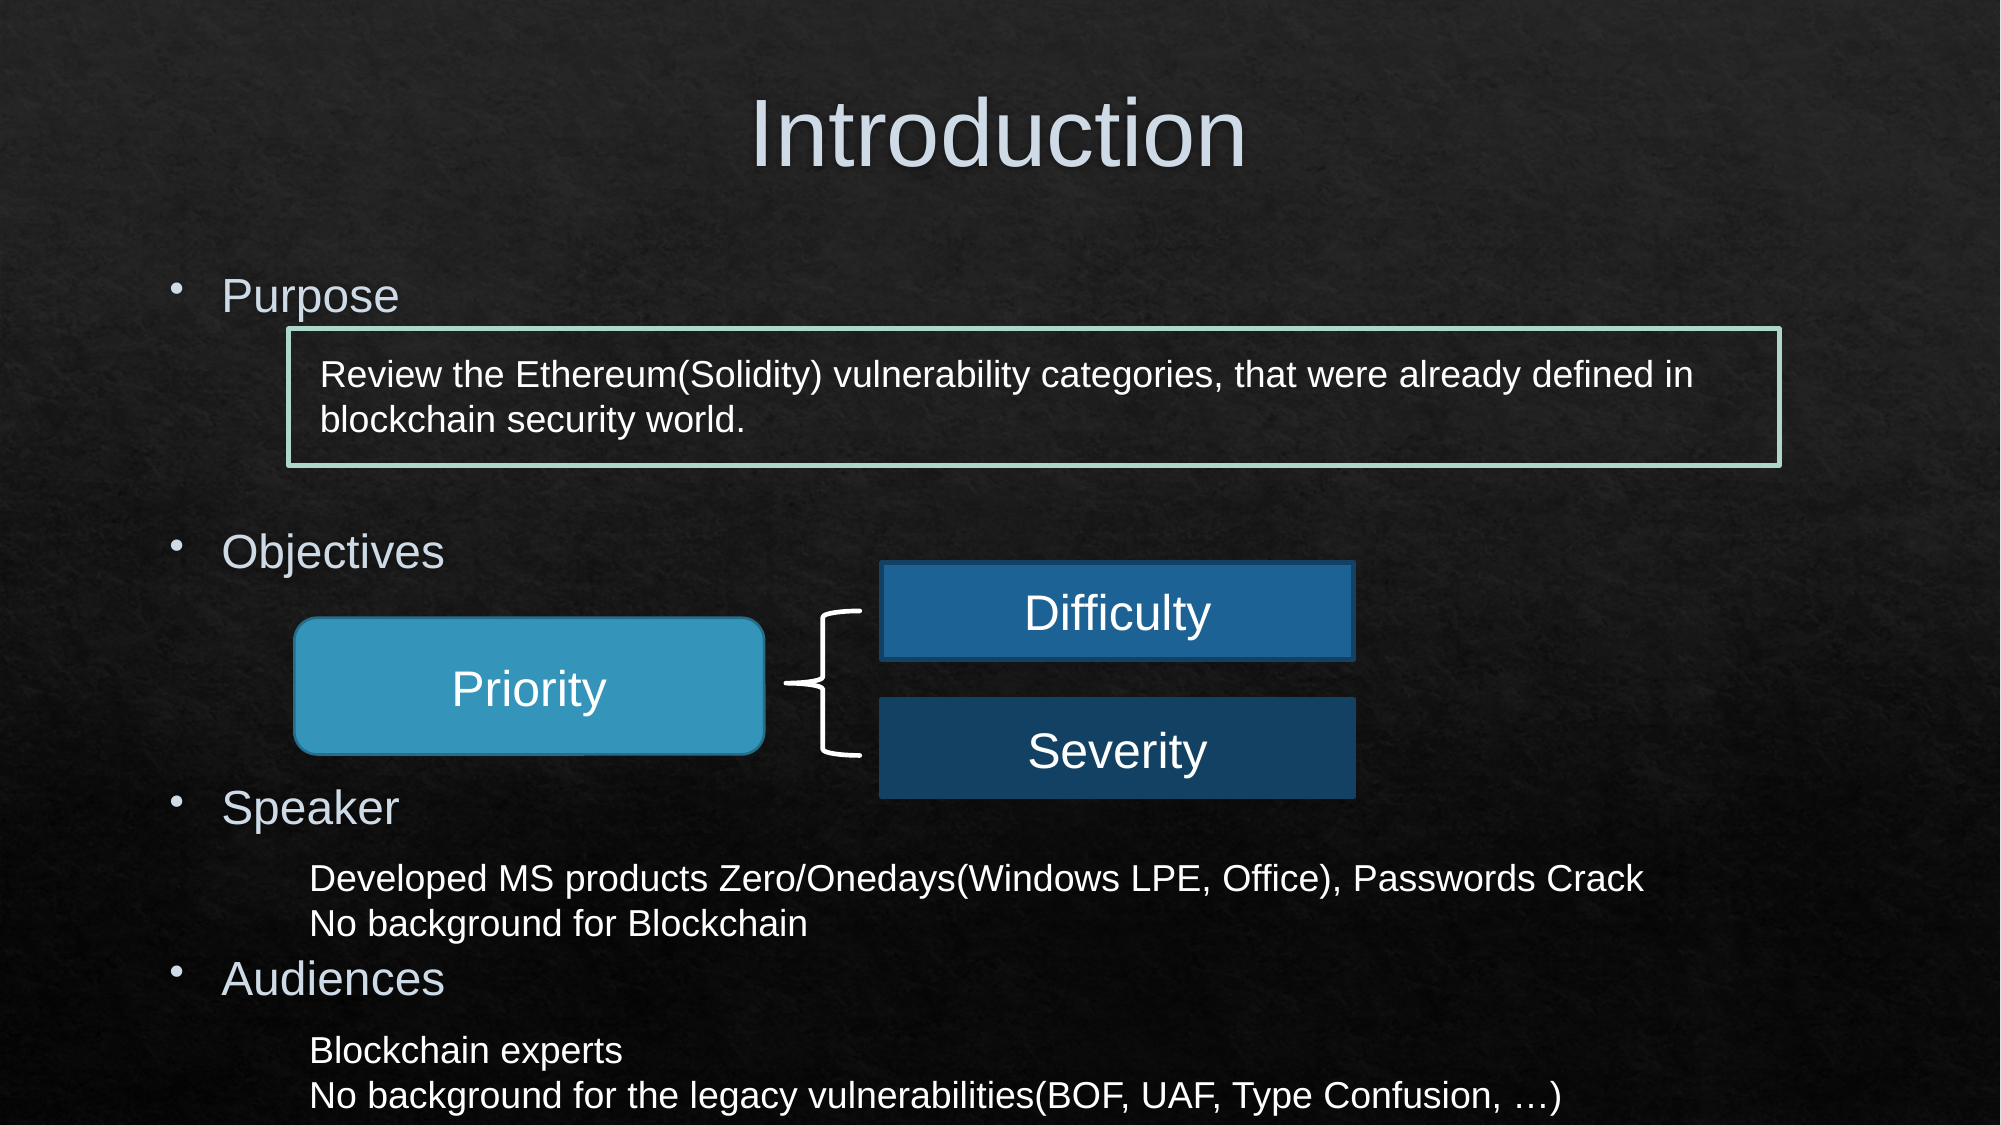

# Introduction
Purpose

Objectives

Speaker

Audiences

Review the Ethereum(Solidity) vulnerability categories, that were already defined in blockchain security world.
Difficulty

Priority
Severity
Developed MS products Zero/Onedays(Windows LPE, Office), Passwords Crack
No background for Blockchain
Blockchain experts
No background for the legacy vulnerabilities(BOF, UAF, Type Confusion, …)